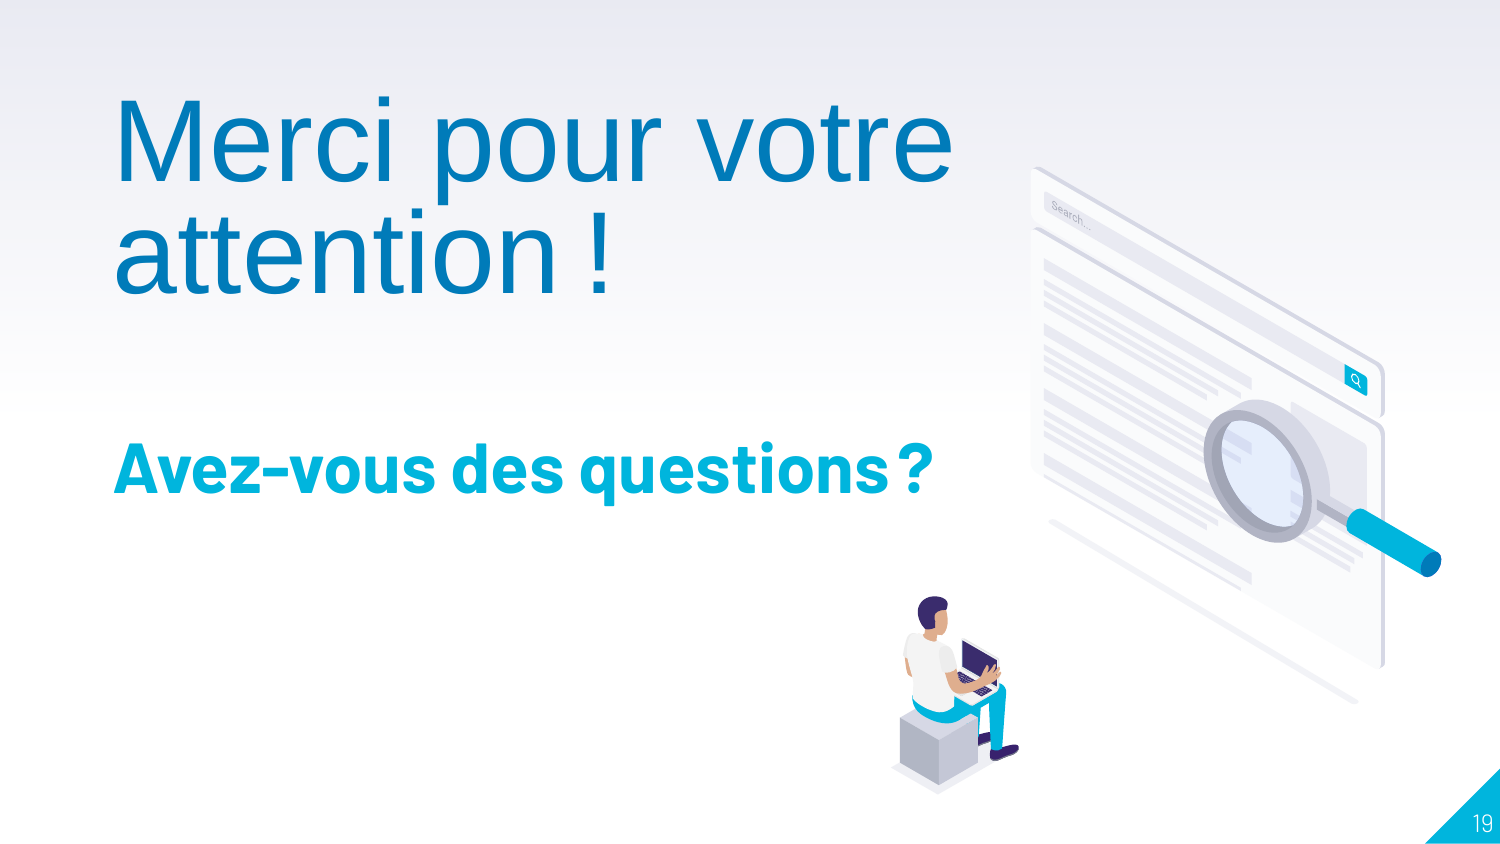

Merci pour votre attention !

Avez-vous des questions ?

19